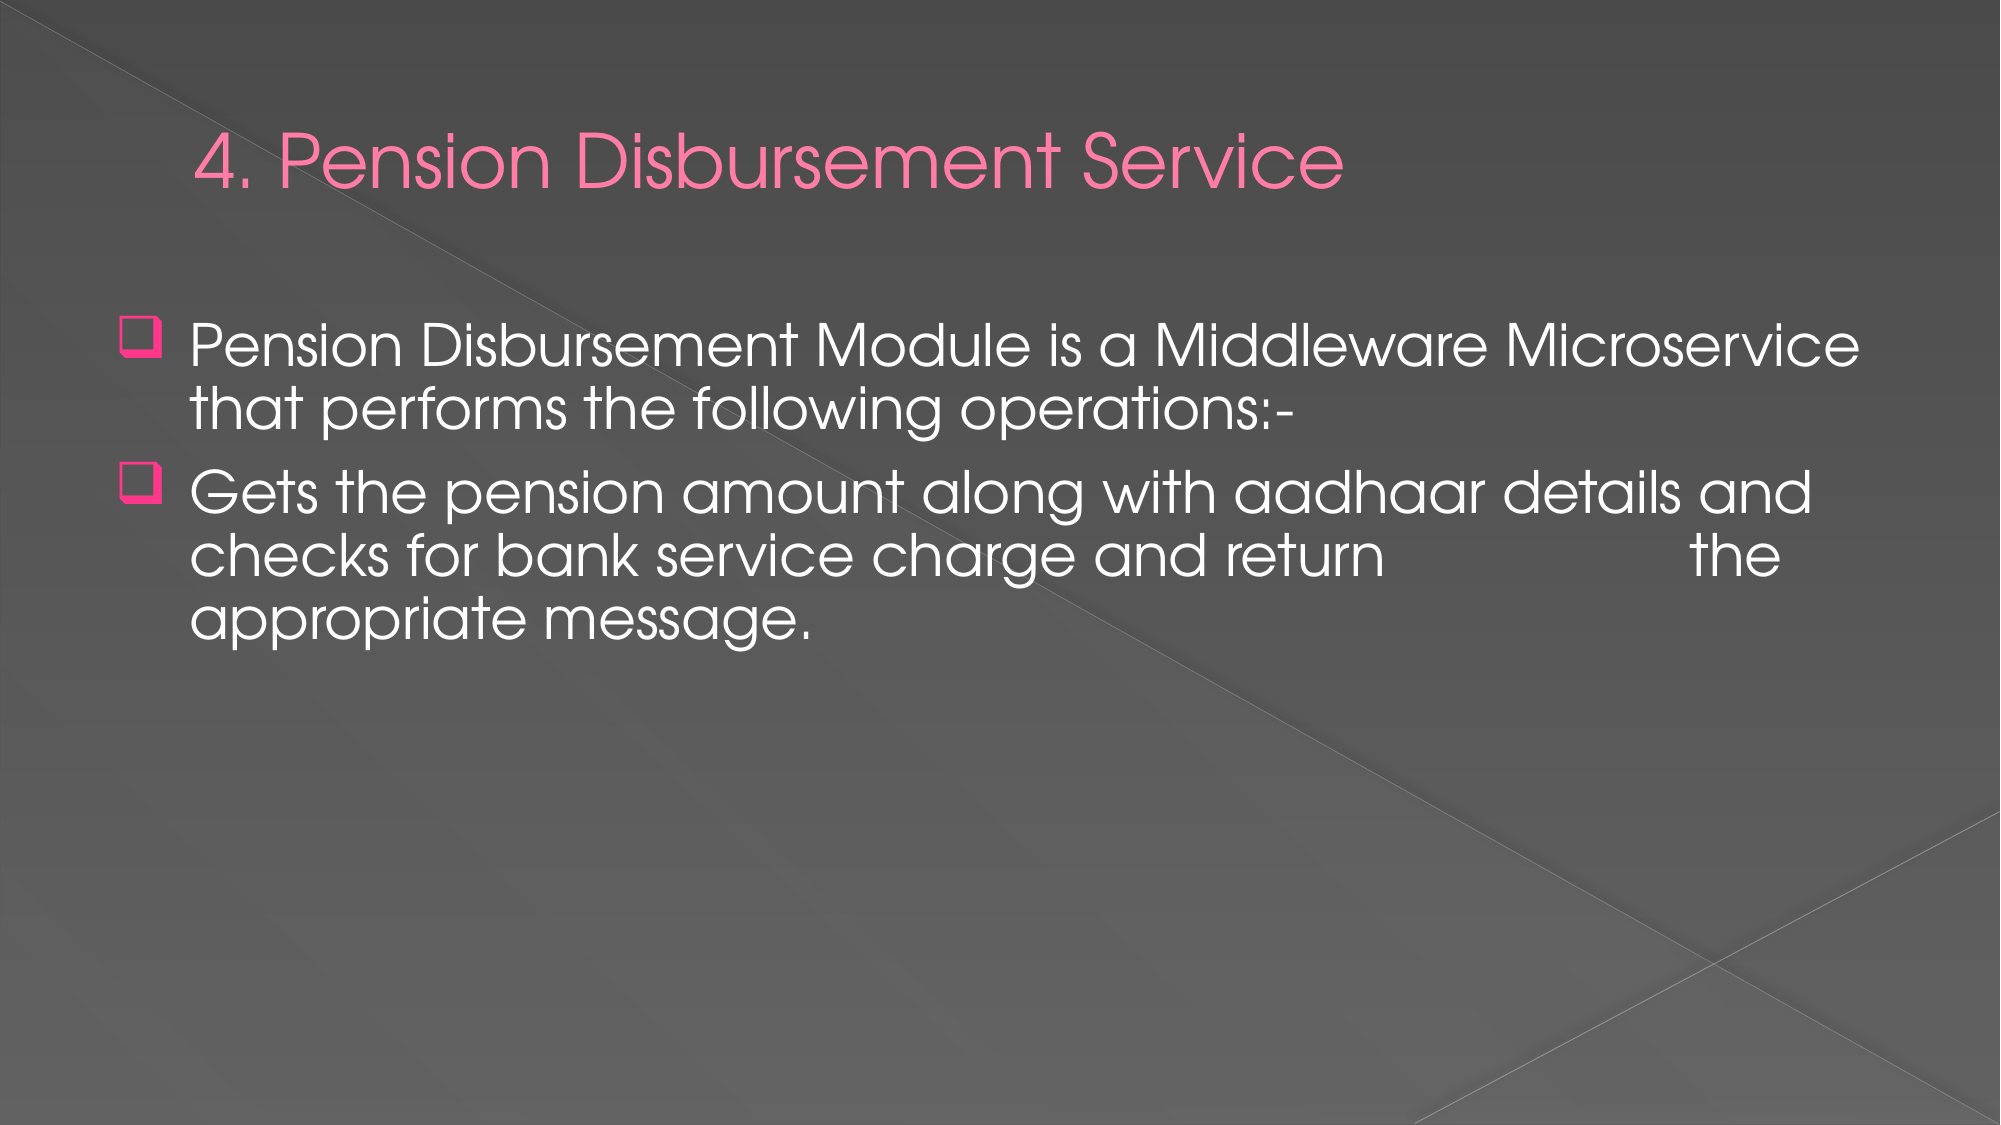

# 4. Pension Disbursement Service
Pension Disbursement Module is a Middleware Microservice that performs the following operations:-
Gets the pension amount along with aadhaar details and checks for bank service charge and return 		the appropriate message.